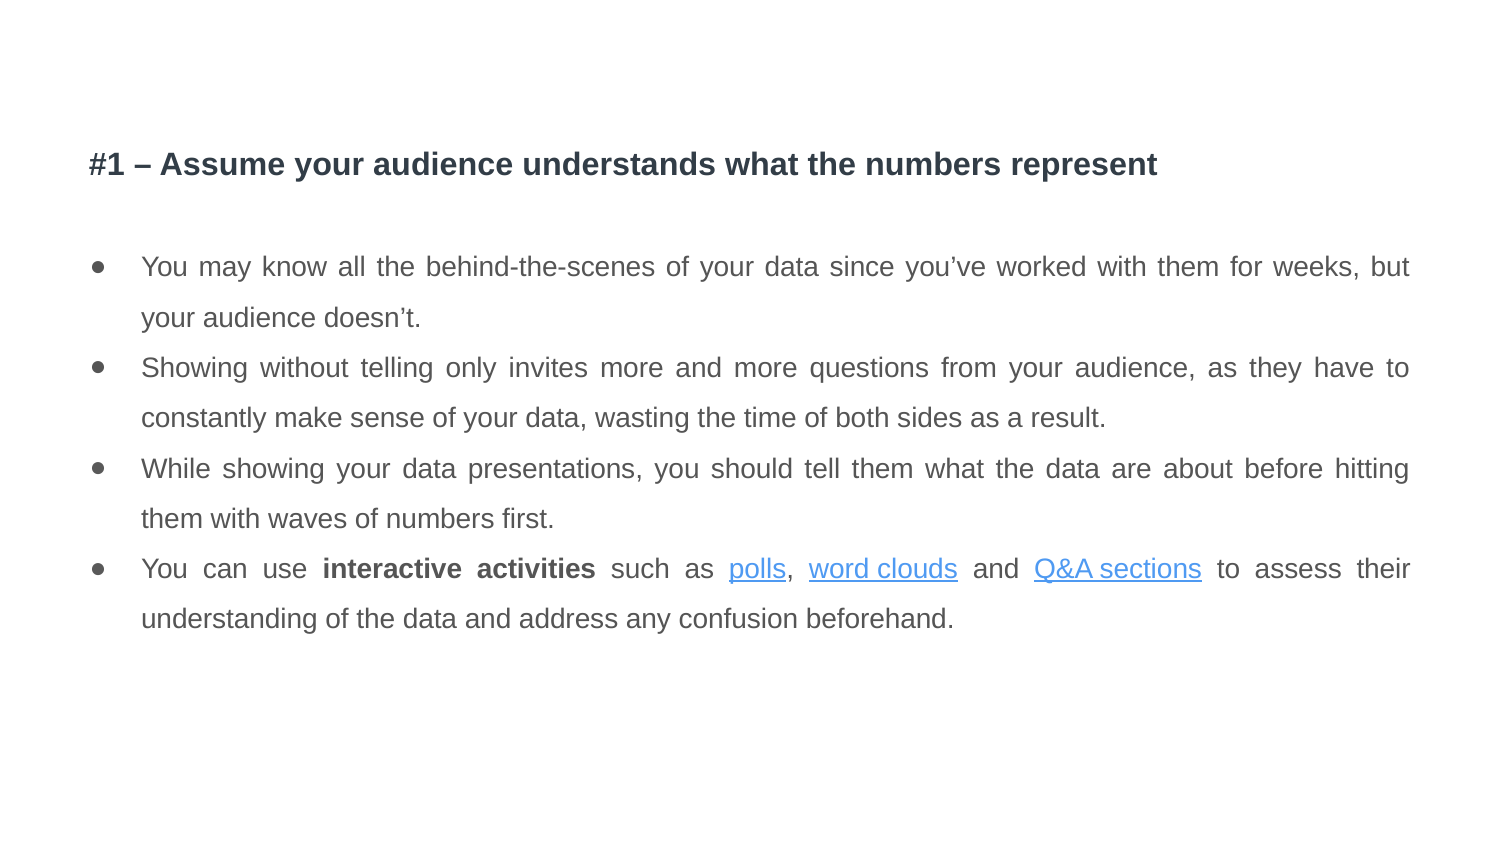

#1 – Assume your audience understands what the numbers represent

You may know all the behind-the-scenes of your data since you’ve worked with them for weeks, but your audience doesn’t.
Showing without telling only invites more and more questions from your audience, as they have to constantly make sense of your data, wasting the time of both sides as a result.
While showing your data presentations, you should tell them what the data are about before hitting them with waves of numbers first.
You can use interactive activities such as polls, word clouds and Q&A sections to assess their understanding of the data and address any confusion beforehand.